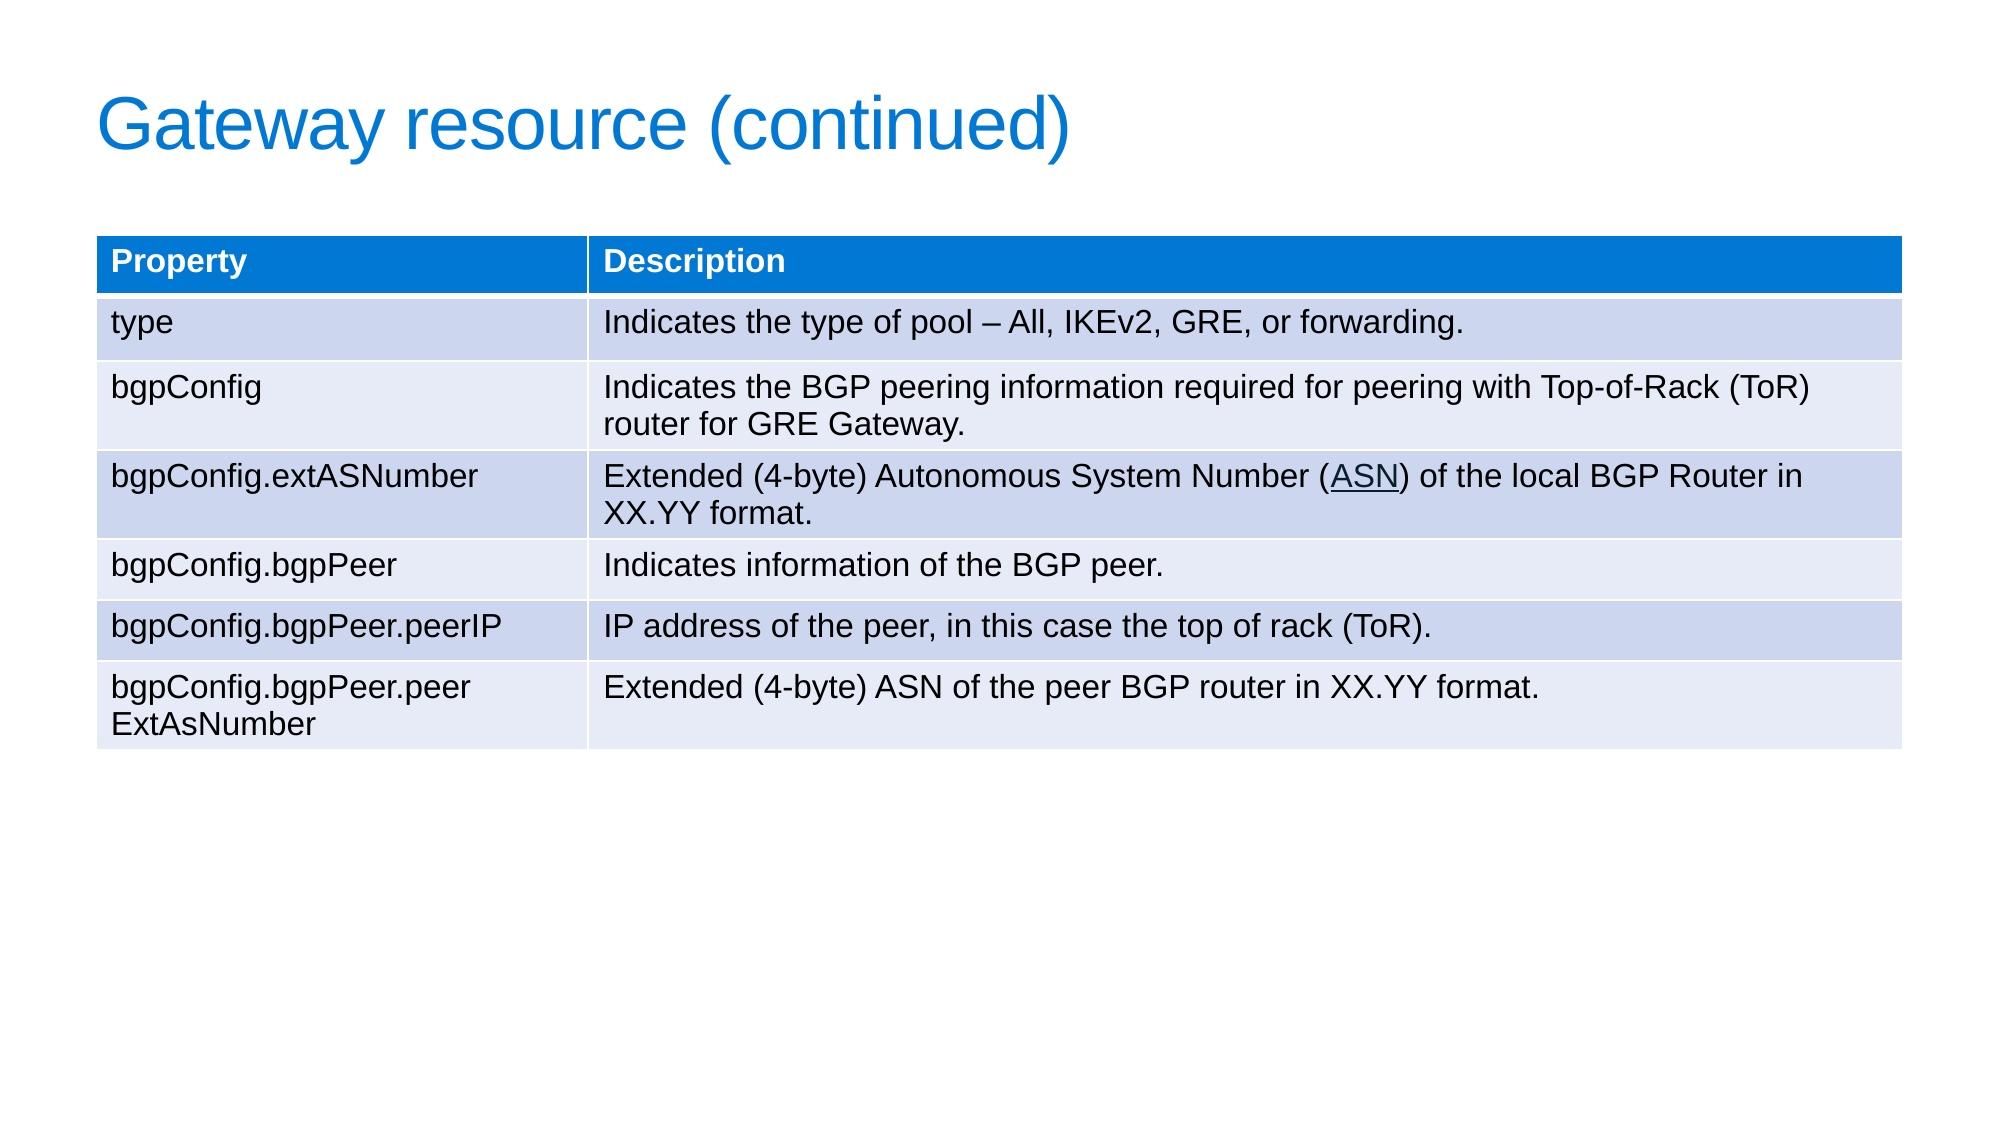

# Gateway resource (continued)
| Property | Description |
| --- | --- |
| type | Indicates the type of pool – All, IKEv2, GRE, or forwarding. |
| bgpConfig | Indicates the BGP peering information required for peering with Top-of-Rack (ToR) router for GRE Gateway. |
| bgpConfig.extASNumber | Extended (4-byte) Autonomous System Number (ASN) of the local BGP Router in XX.YY format. |
| bgpConfig.bgpPeer | Indicates information of the BGP peer. |
| bgpConfig.bgpPeer.peerIP | IP address of the peer, in this case the top of rack (ToR). |
| bgpConfig.bgpPeer.peer ExtAsNumber | Extended (4-byte) ASN of the peer BGP router in XX.YY format. |